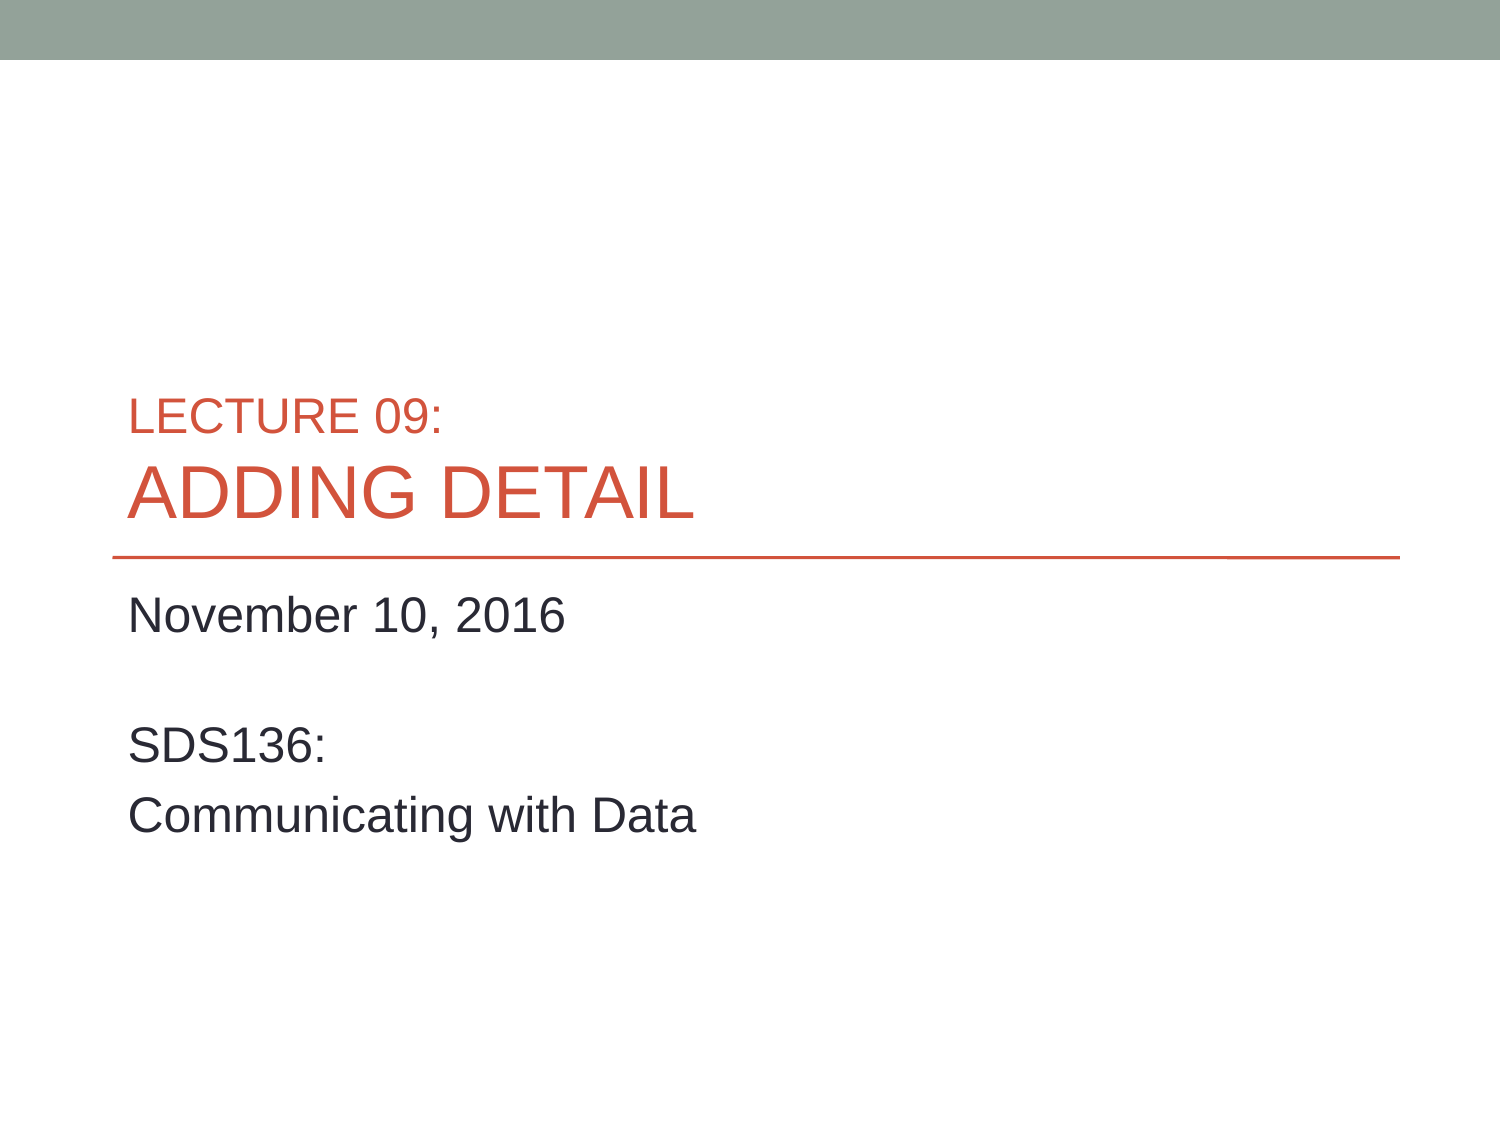

# LECTURE 09: ADDING DETAIL
November 10, 2016
SDS136:
Communicating with Data